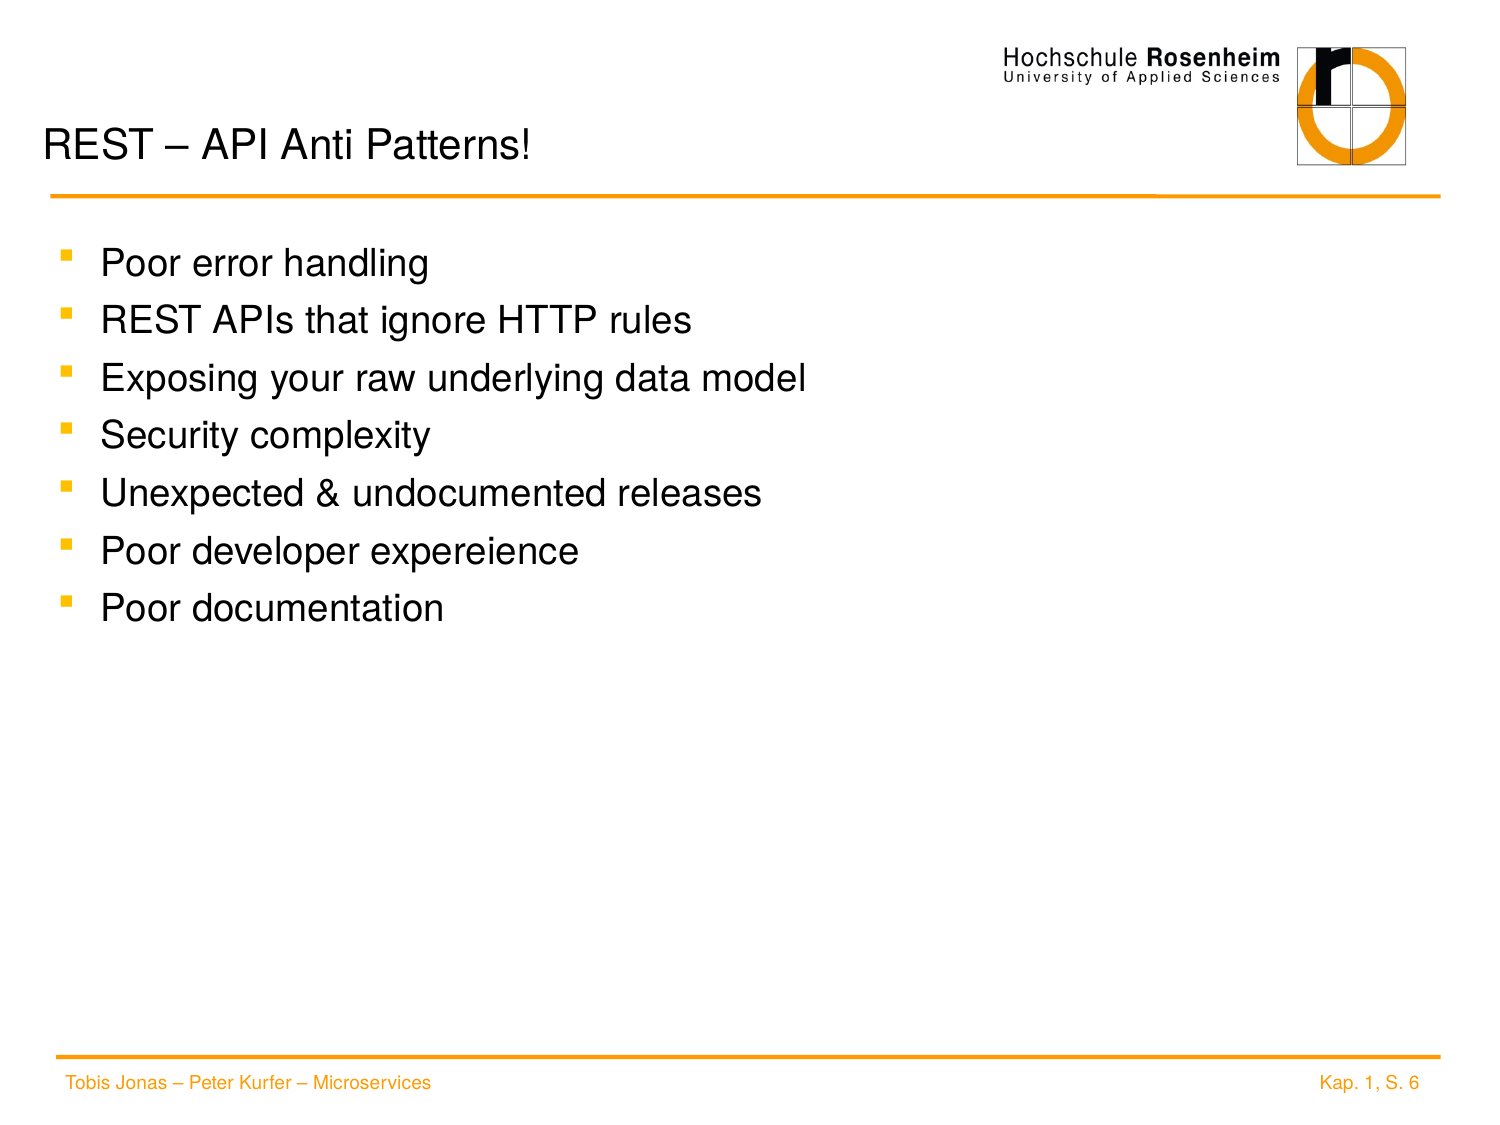

# REST – API Anti Patterns!
Poor error handling
REST APIs that ignore HTTP rules
Exposing your raw underlying data model
Security complexity
Unexpected & undocumented releases
Poor developer expereience
Poor documentation